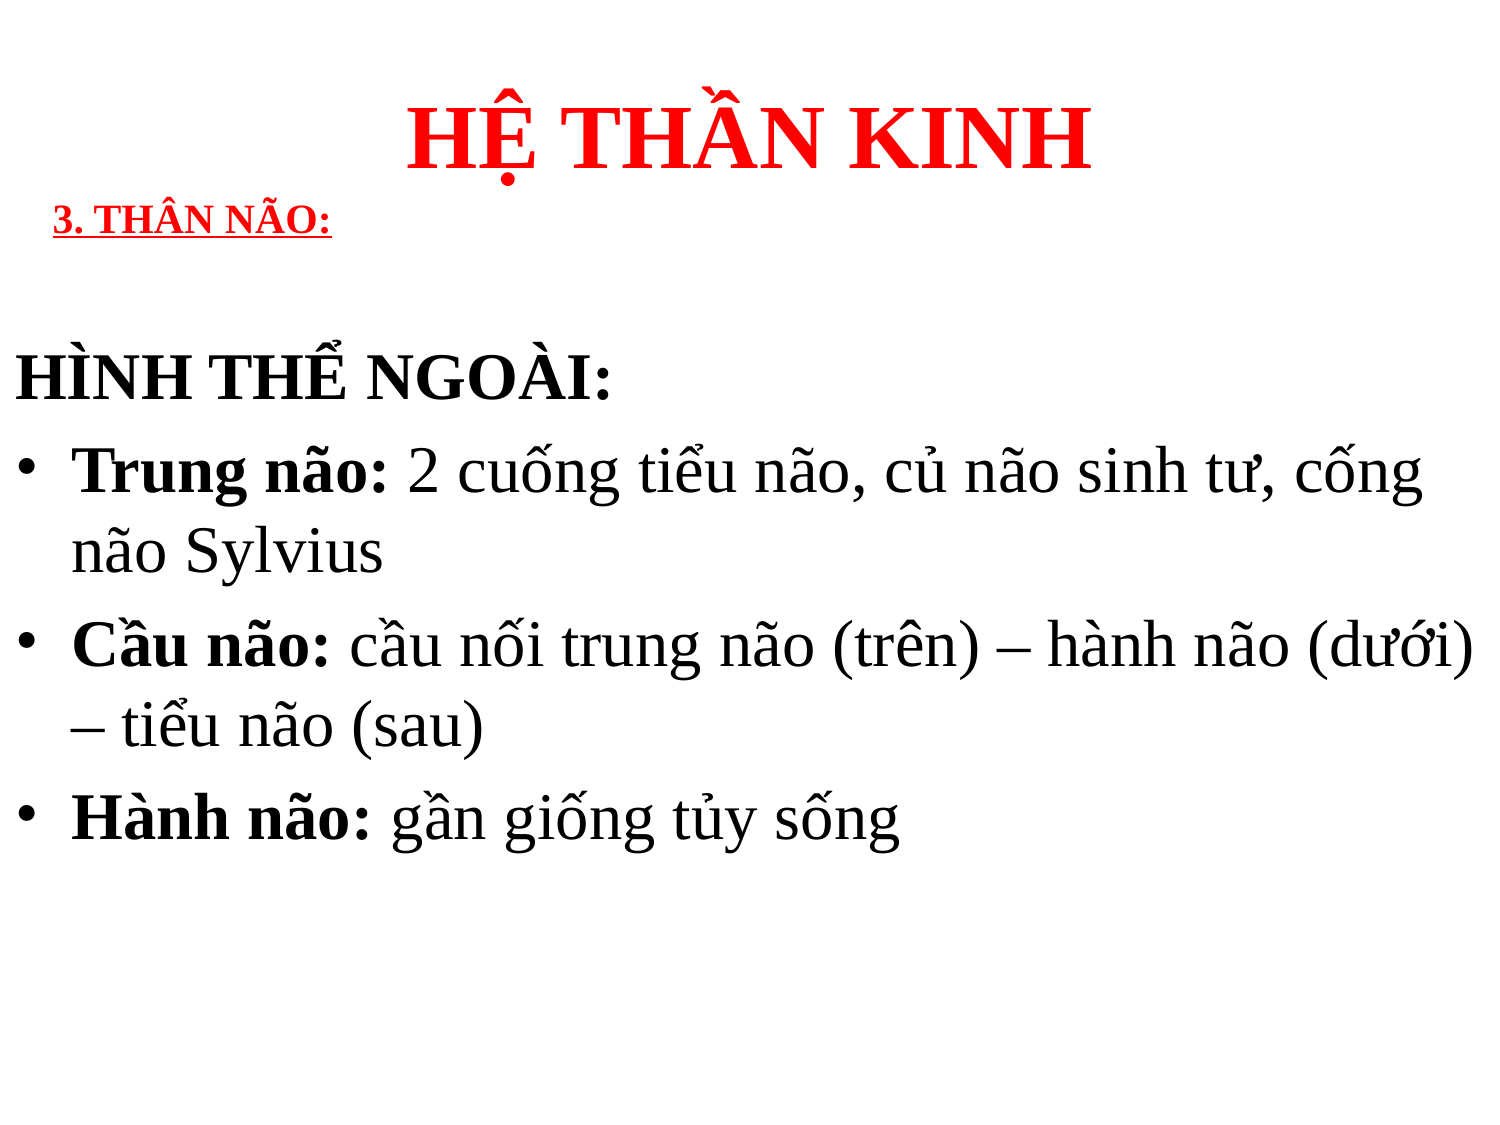

# HỆ THẦN KINH
3. THÂN NÃO:
HÌNH THỂ NGOÀI:
Trung não: 2 cuống tiểu não, củ não sinh tư, cống não Sylvius
Cầu não: cầu nối trung não (trên) – hành não (dưới) – tiểu não (sau)
Hành não: gần giống tủy sống